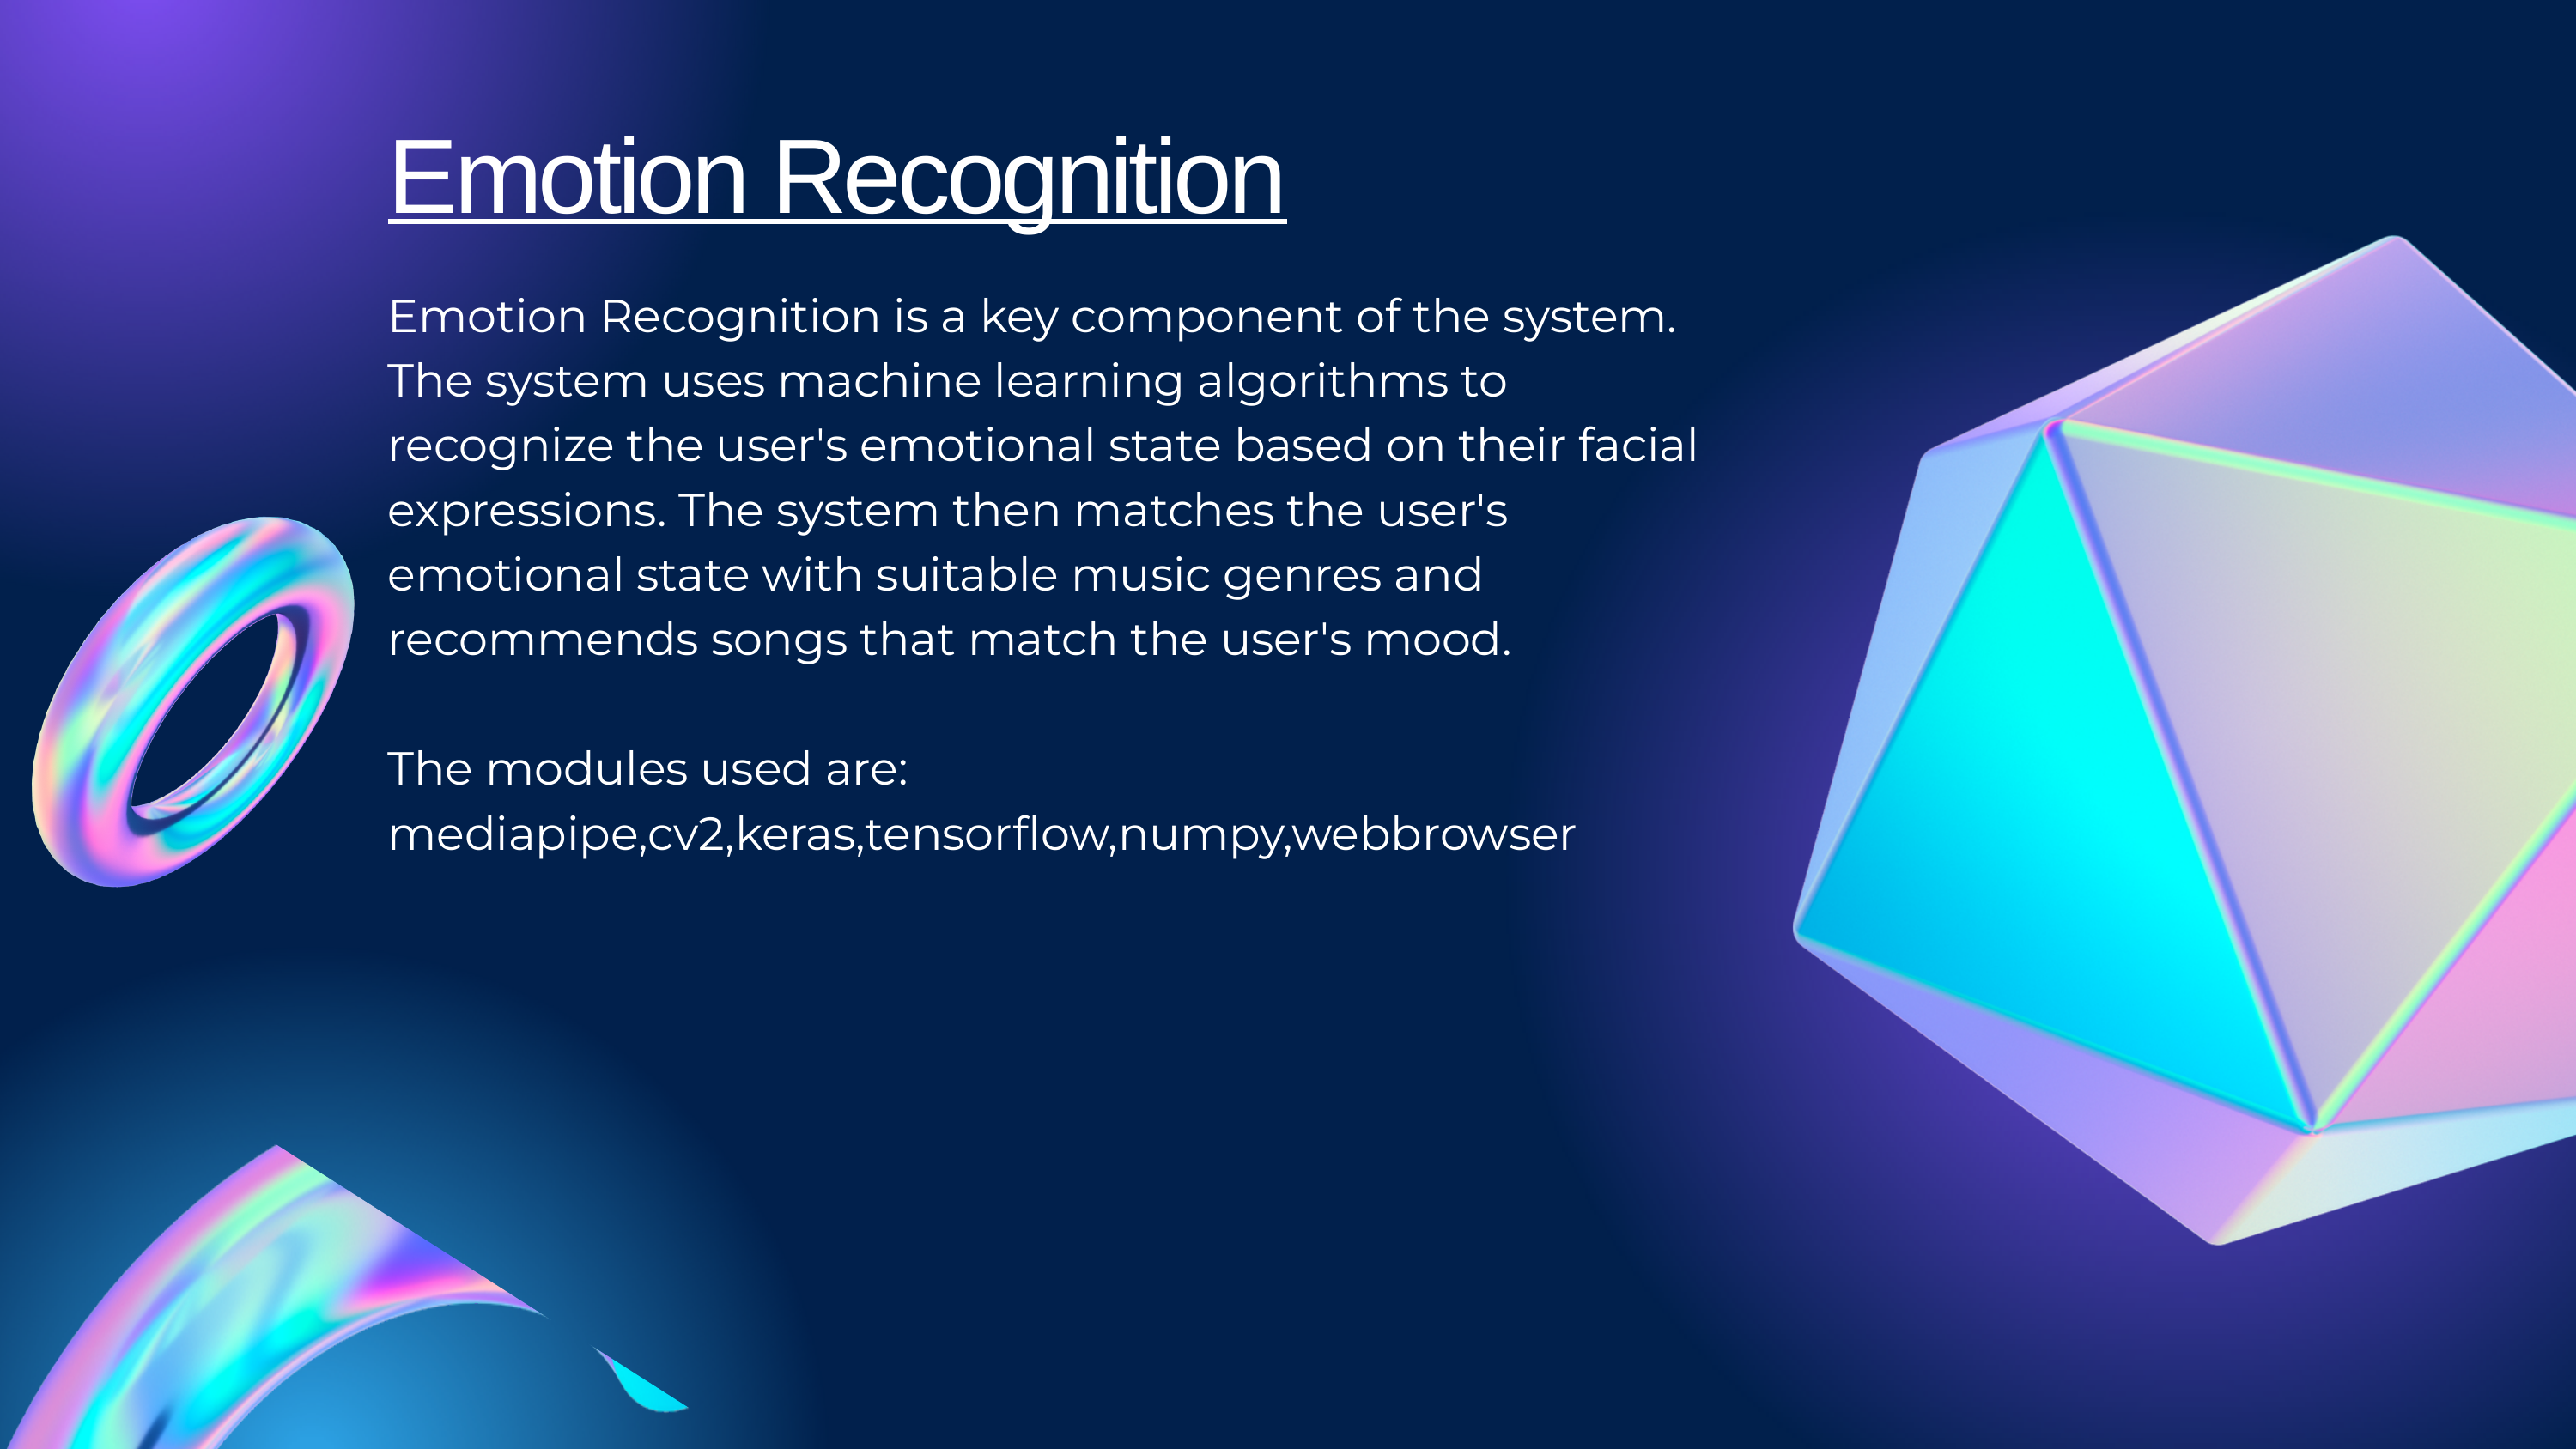

Emotion Recognition

Emotion Recognition is a key component of the system. The system uses machine learning algorithms to recognize the user's emotional state based on their facial expressions. The system then matches the user's emotional state with suitable music genres and recommends songs that match the user's mood.

The modules used are: mediapipe,cv2,keras,tensorflow,numpy,webbrowser